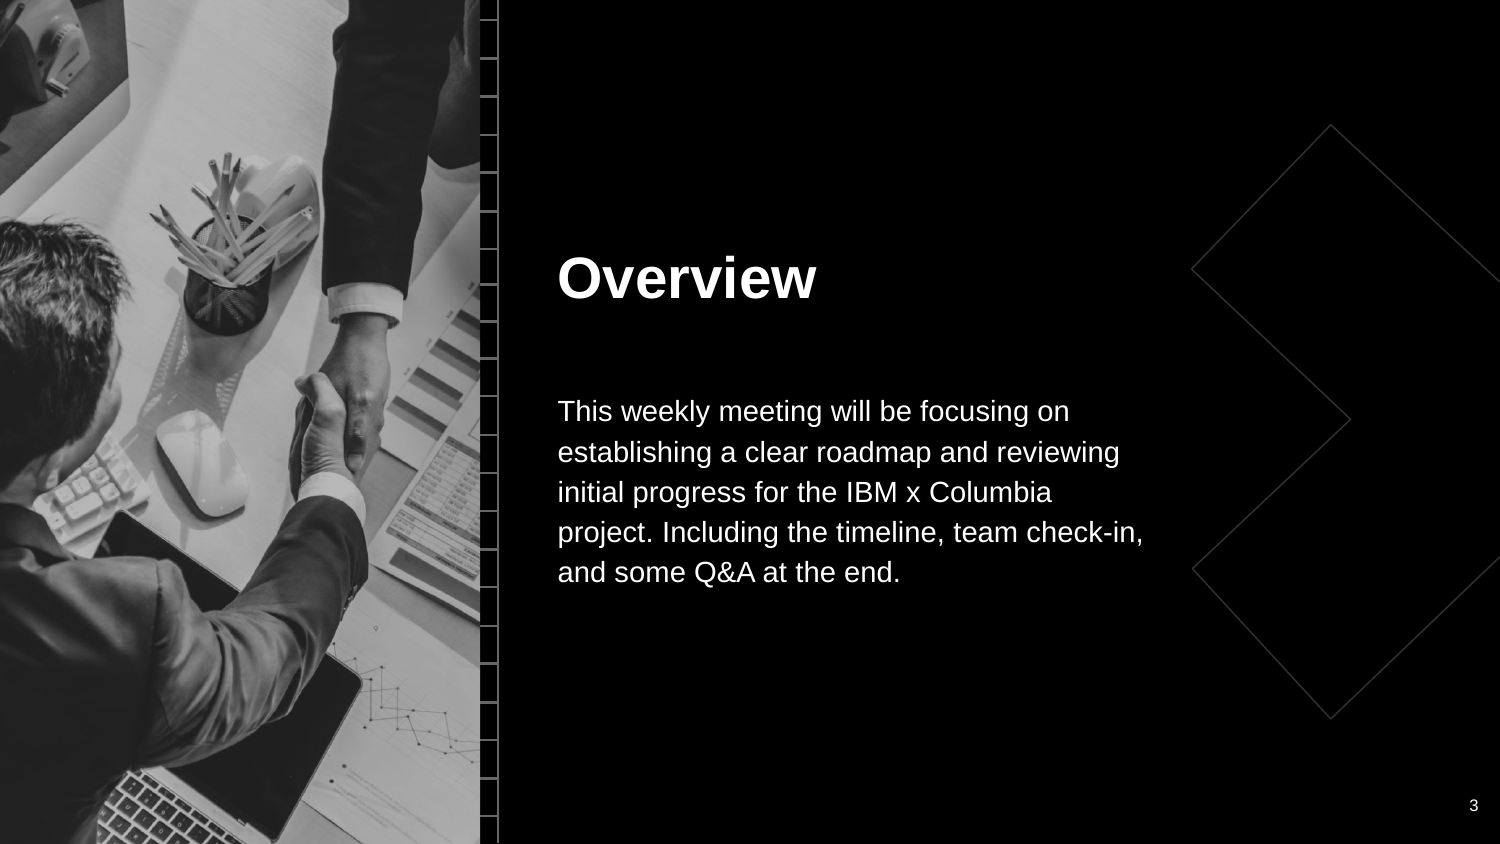

# Overview
This weekly meeting will be focusing on establishing a clear roadmap and reviewing initial progress for the IBM x Columbia project. Including the timeline, team check-in, and some Q&A at the end.

3